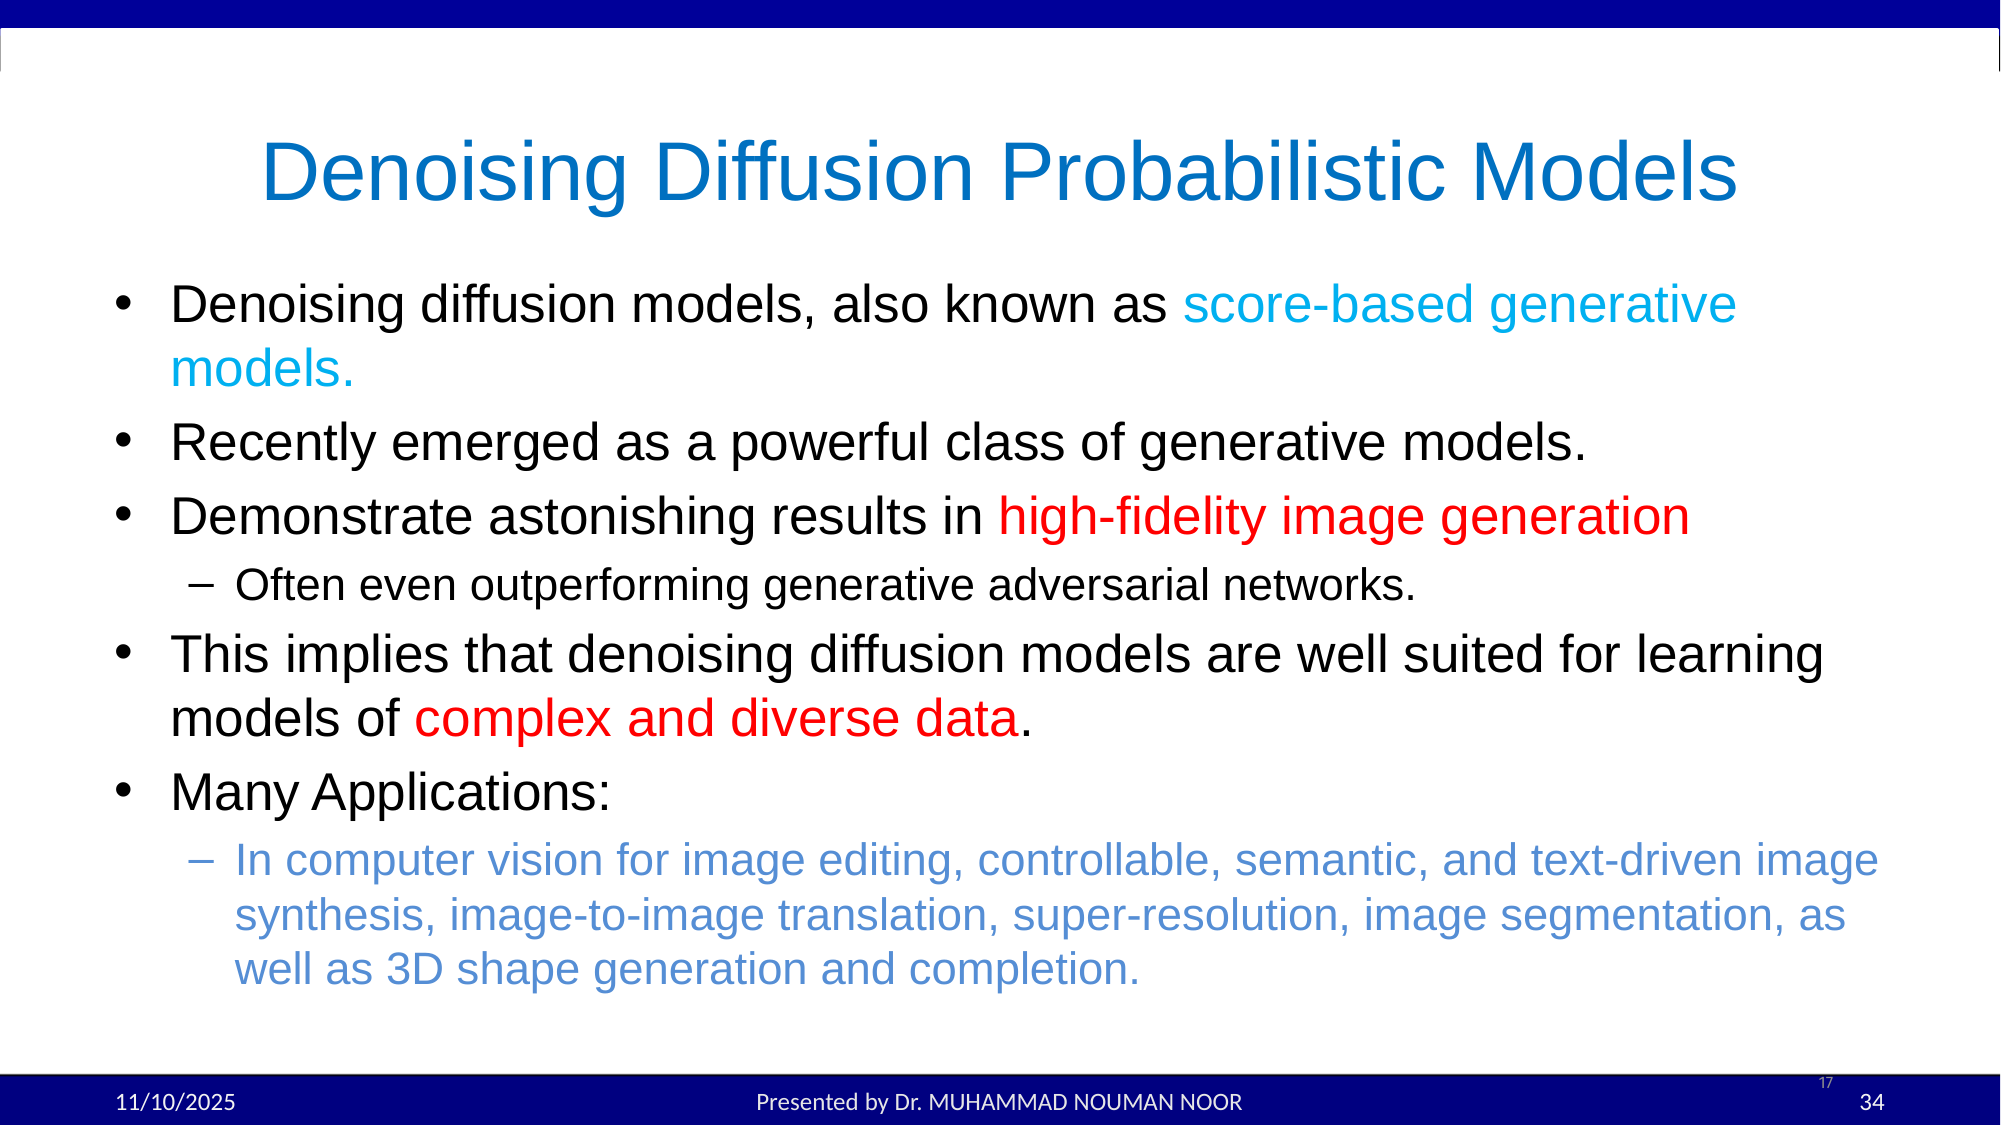

# Denoising Diffusion Probabilistic Models
Denoising diffusion models, also known as score-based generative models.
Recently emerged as a powerful class of generative models.
Demonstrate astonishing results in high-fidelity image generation
Often even outperforming generative adversarial networks.
This implies that denoising diffusion models are well suited for learning models of complex and diverse data.
Many Applications:
In computer vision for image editing, controllable, semantic, and text-driven image synthesis, image-to-image translation, super-resolution, image segmentation, as well as 3D shape generation and completion.
11/10/2025
Presented by Dr. MUHAMMAD NOUMAN NOOR
34
17